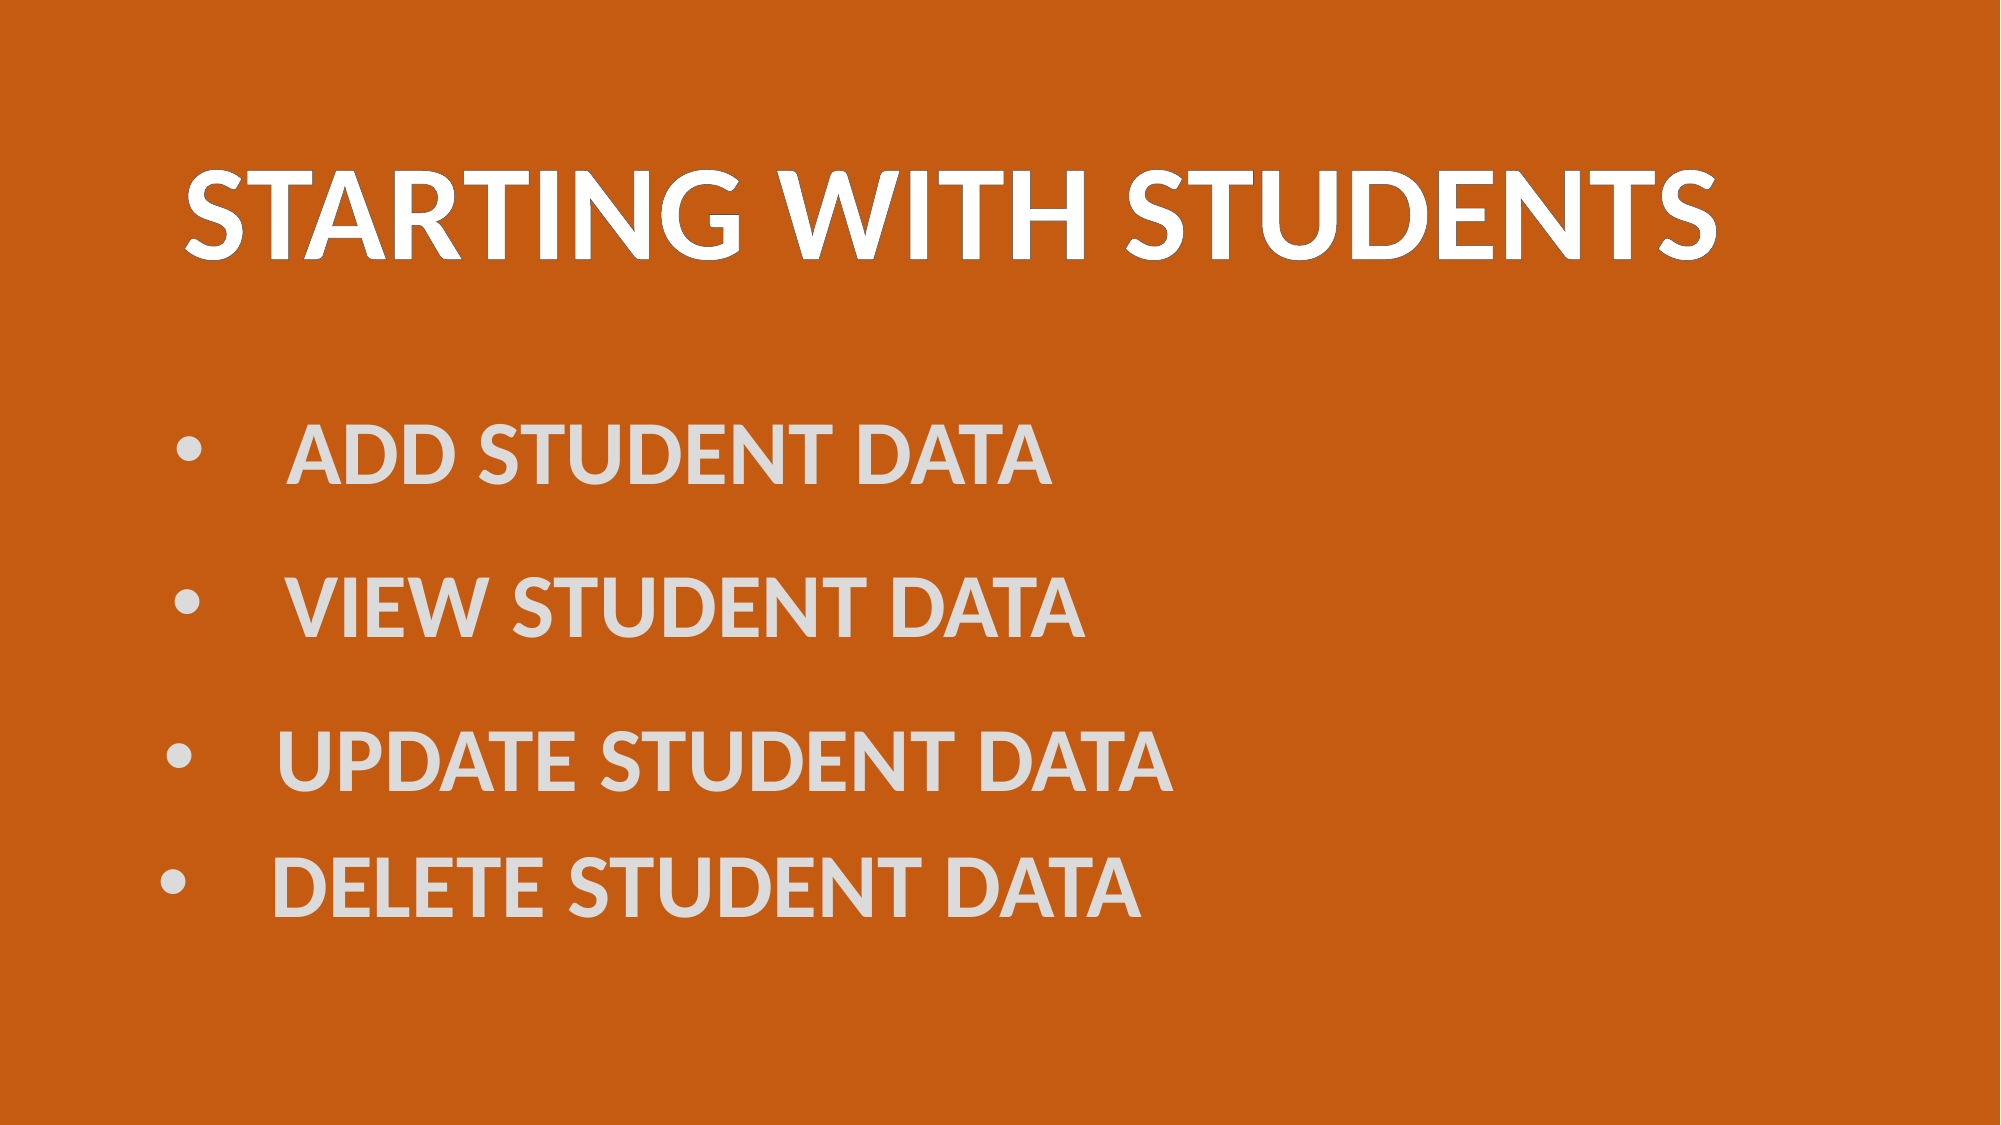

STARTING WITH STUDENTS
ADD STUDENT DATA
VIEW STUDENT DATA
UPDATE STUDENT DATA
DELETE STUDENT DATA